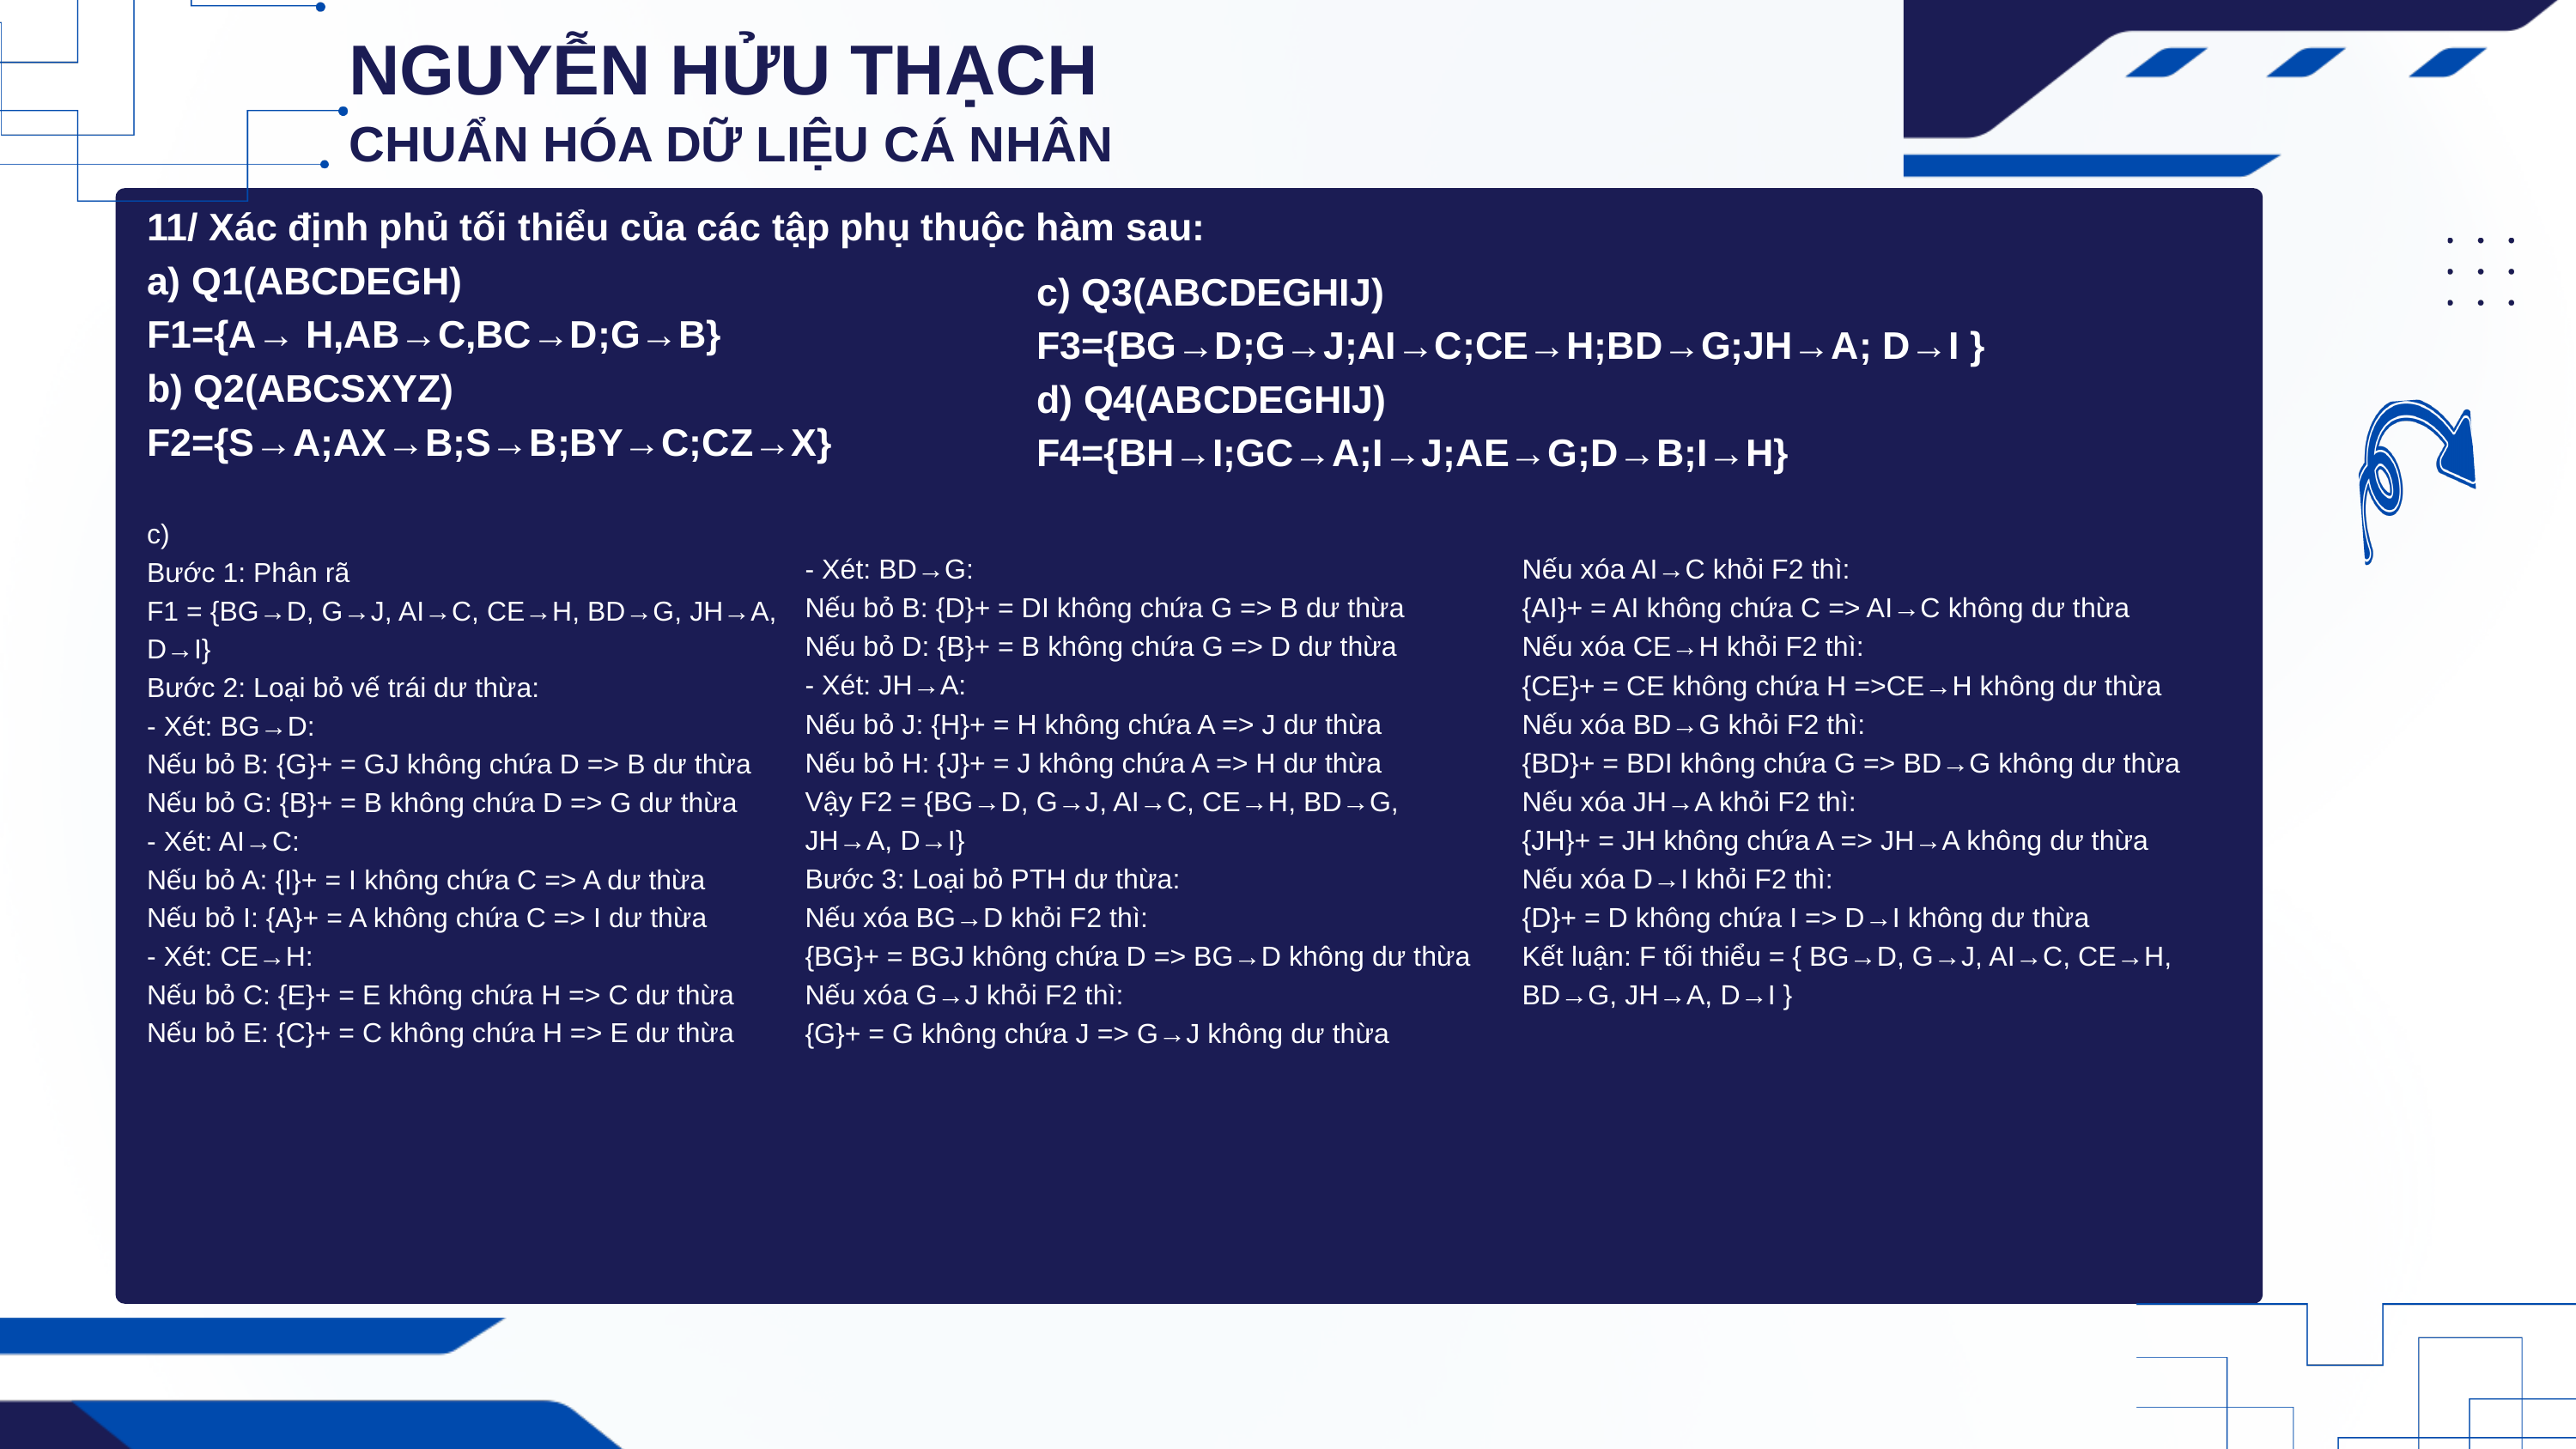

NGUYỄN HỬU THẠCH
CHUẨN HÓA DỮ LIỆU CÁ NHÂN

11/ Xác định phủ tối thiểu của các tập phụ thuộc hàm sau:
a) Q1(ABCDEGH)
F1={A→ H,AB→C,BC→D;G→B}
b) Q2(ABCSXYZ)
F2={S→A;AX→B;S→B;BY→C;CZ→X}

c) Q3(ABCDEGHIJ)
F3={BG→D;G→J;AI→C;CE→H;BD→G;JH→A; D→I }
d) Q4(ABCDEGHIJ)
F4={BH→I;GC→A;I→J;AE→G;D→B;I→H}

c)
Bước 1: Phân rã
F1 = {BG→D, G→J, AI→C, CE→H, BD→G, JH→A, D→I}
Bước 2: Loại bỏ vế trái dư thừa:
- Xét: BG→D:
Nếu bỏ B: {G}+ = GJ không chứa D => B dư thừa
Nếu bỏ G: {B}+ = B không chứa D => G dư thừa
- Xét: AI→C:
Nếu bỏ A: {I}+ = I không chứa C => A dư thừa
Nếu bỏ I: {A}+ = A không chứa C => I dư thừa
- Xét: CE→H:
Nếu bỏ C: {E}+ = E không chứa H => C dư thừa
Nếu bỏ E: {C}+ = C không chứa H => E dư thừa

- Xét: BD→G:
Nếu bỏ B: {D}+ = DI không chứa G => B dư thừa
Nếu bỏ D: {B}+ = B không chứa G => D dư thừa
- Xét: JH→A:
Nếu bỏ J: {H}+ = H không chứa A => J dư thừa
Nếu bỏ H: {J}+ = J không chứa A => H dư thừa
Vậy F2 = {BG→D, G→J, AI→C, CE→H, BD→G, JH→A, D→I}
Bước 3: Loại bỏ PTH dư thừa:
Nếu xóa BG→D khỏi F2 thì:
{BG}+ = BGJ không chứa D => BG→D không dư thừa
Nếu xóa G→J khỏi F2 thì:
{G}+ = G không chứa J => G→J không dư thừa

Nếu xóa AI→C khỏi F2 thì:
{AI}+ = AI không chứa C => AI→C không dư thừa
Nếu xóa CE→H khỏi F2 thì:
{CE}+ = CE không chứa H =>CE→H không dư thừa
Nếu xóa BD→G khỏi F2 thì:
{BD}+ = BDI không chứa G => BD→G không dư thừa
Nếu xóa JH→A khỏi F2 thì:
{JH}+ = JH không chứa A => JH→A không dư thừa
Nếu xóa D→I khỏi F2 thì:
{D}+ = D không chứa I => D→I không dư thừa
Kết luận: F tối thiểu = { BG→D, G→J, AI→C, CE→H, BD→G, JH→A, D→I }